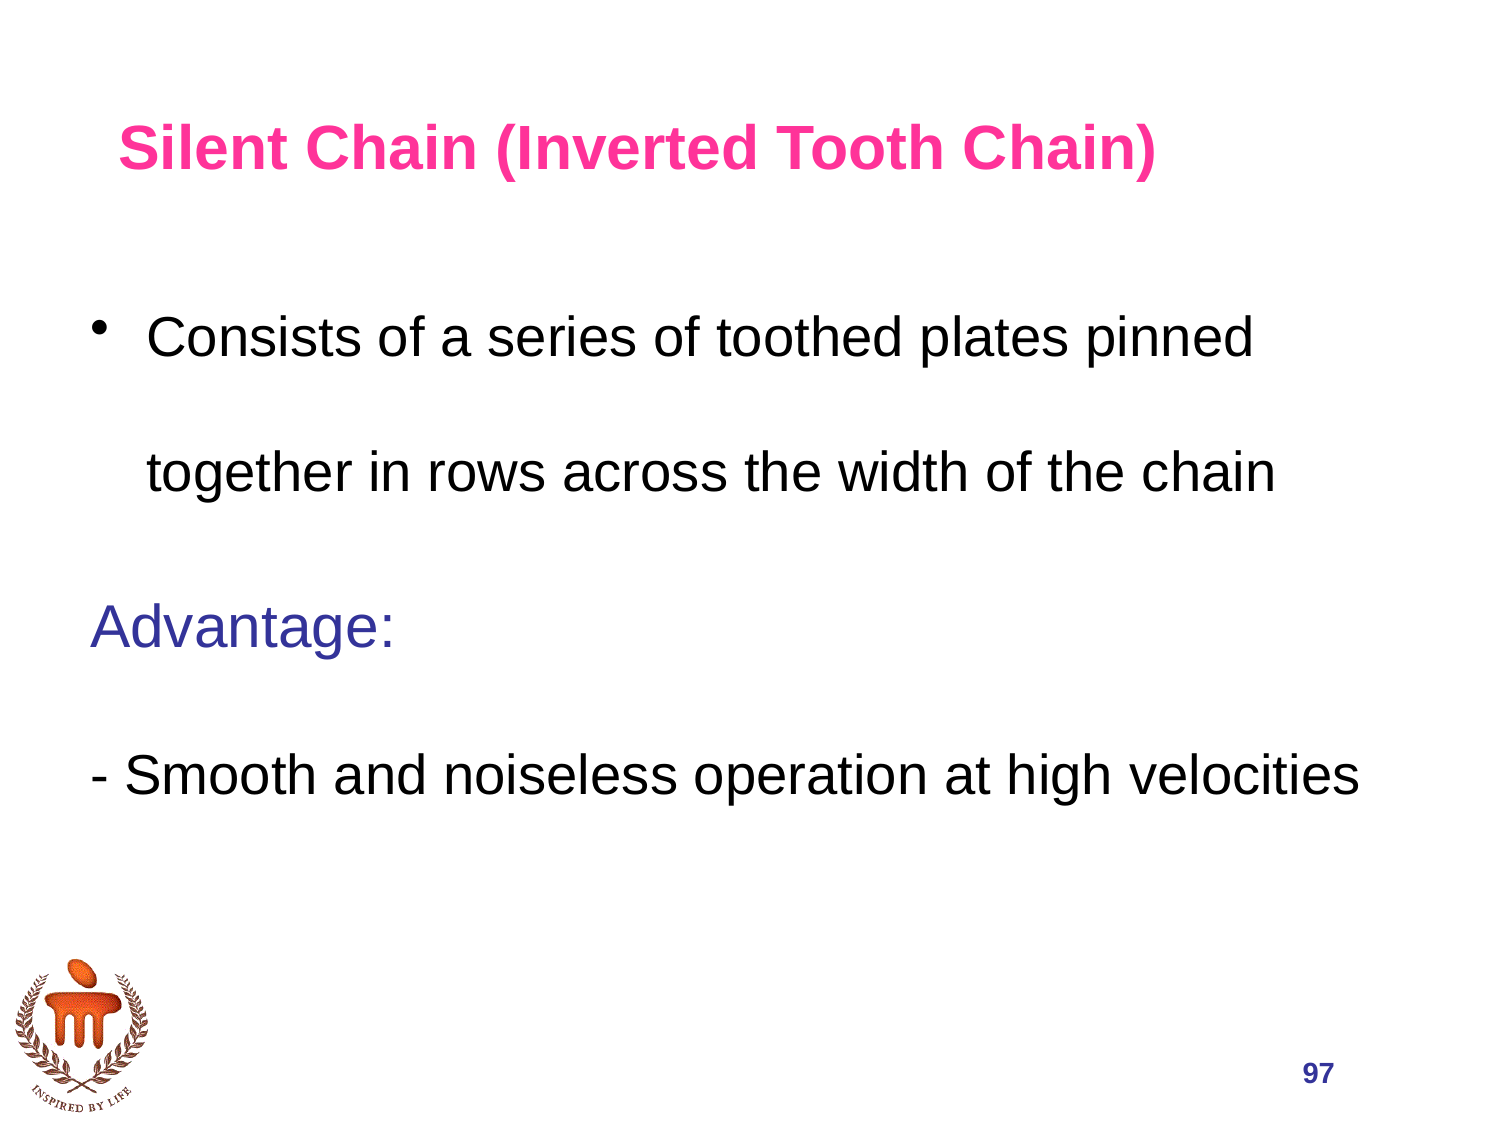

Silent Chain (Inverted Tooth Chain)
Consists of a series of toothed plates pinned together in rows across the width of the chain
Advantage:
- Smooth and noiseless operation at high velocities
97